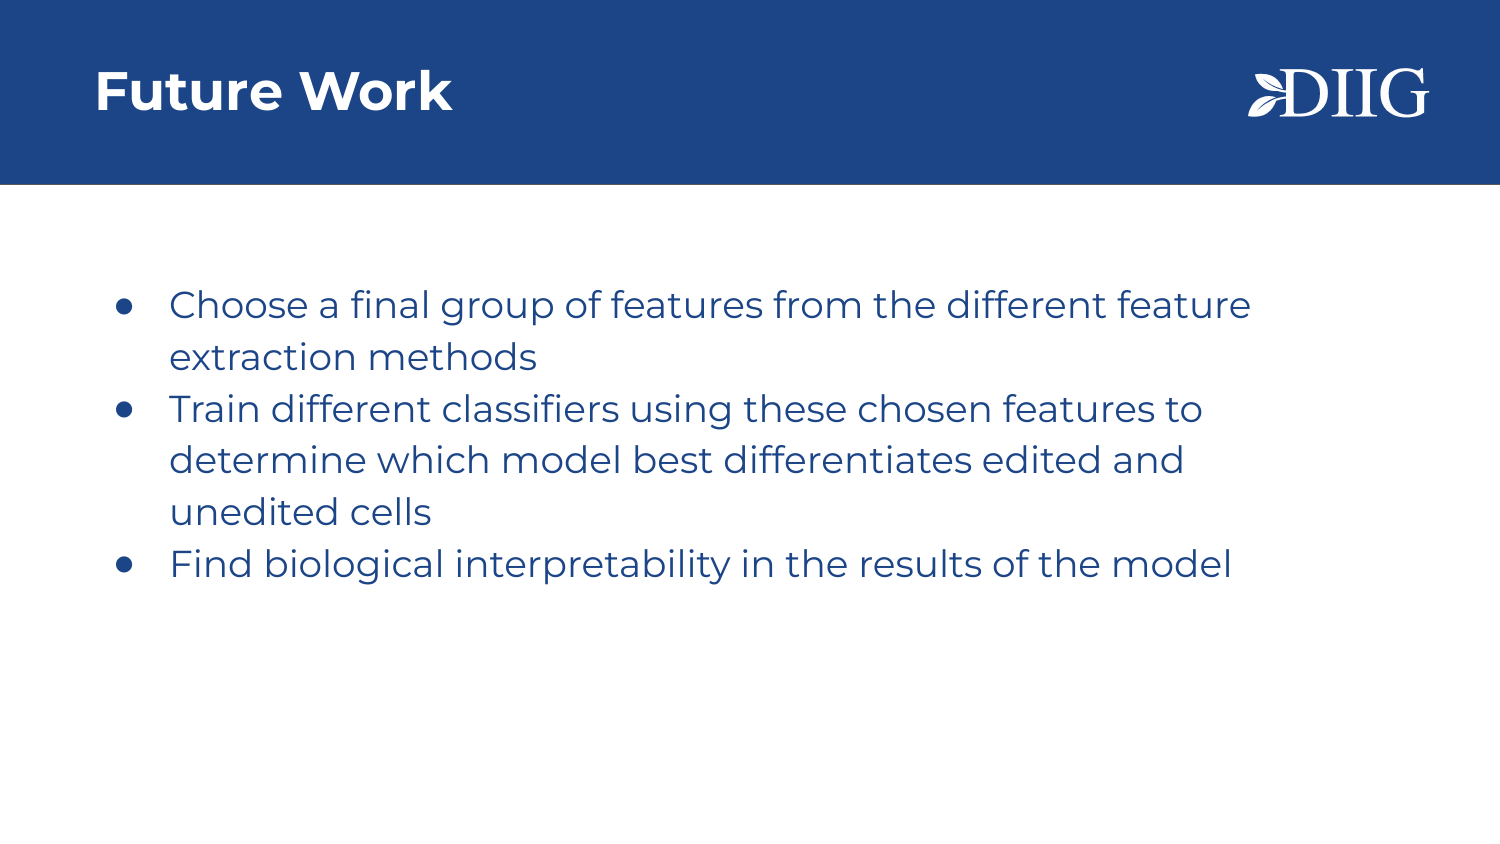

# Future Work

Choose a final group of features from the different feature extraction methods
Train different classifiers using these chosen features to determine which model best differentiates edited and unedited cells
Find biological interpretability in the results of the model